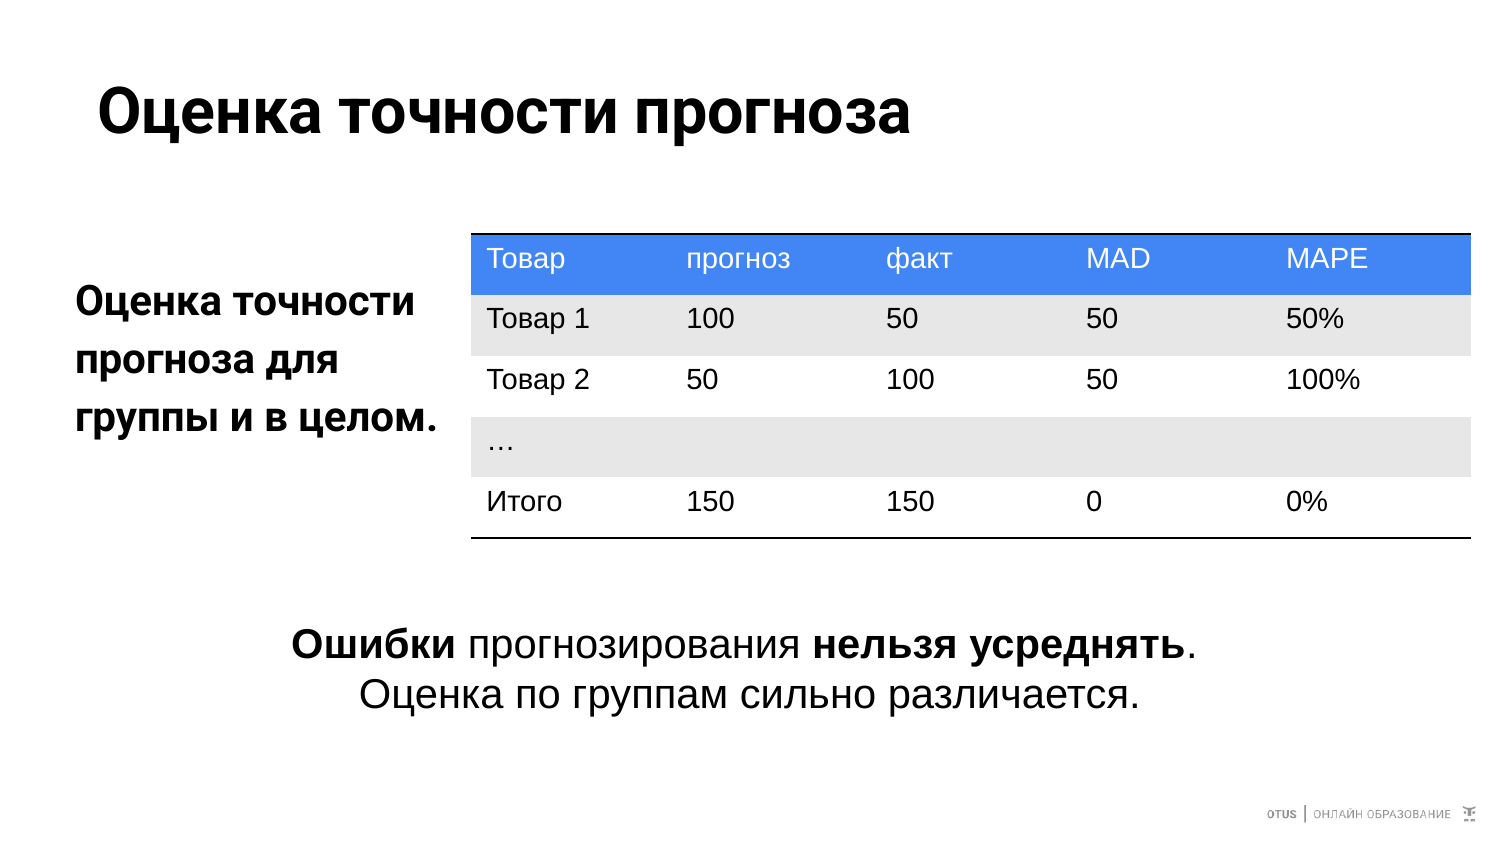

# Оценка точности прогноза
| Товар | прогноз | факт | MAD | MAPE |
| --- | --- | --- | --- | --- |
| Товар 1 | 100 | 50 | 50 | 50% |
| Товар 2 | 50 | 100 | 50 | 100% |
| … |  |  |  |  |
| Итого | 150 | 150 | 0 | 0% |
Оценка точности прогноза для группы и в целом.
Ошибки прогнозирования нельзя усреднять.
Оценка по группам сильно различается.